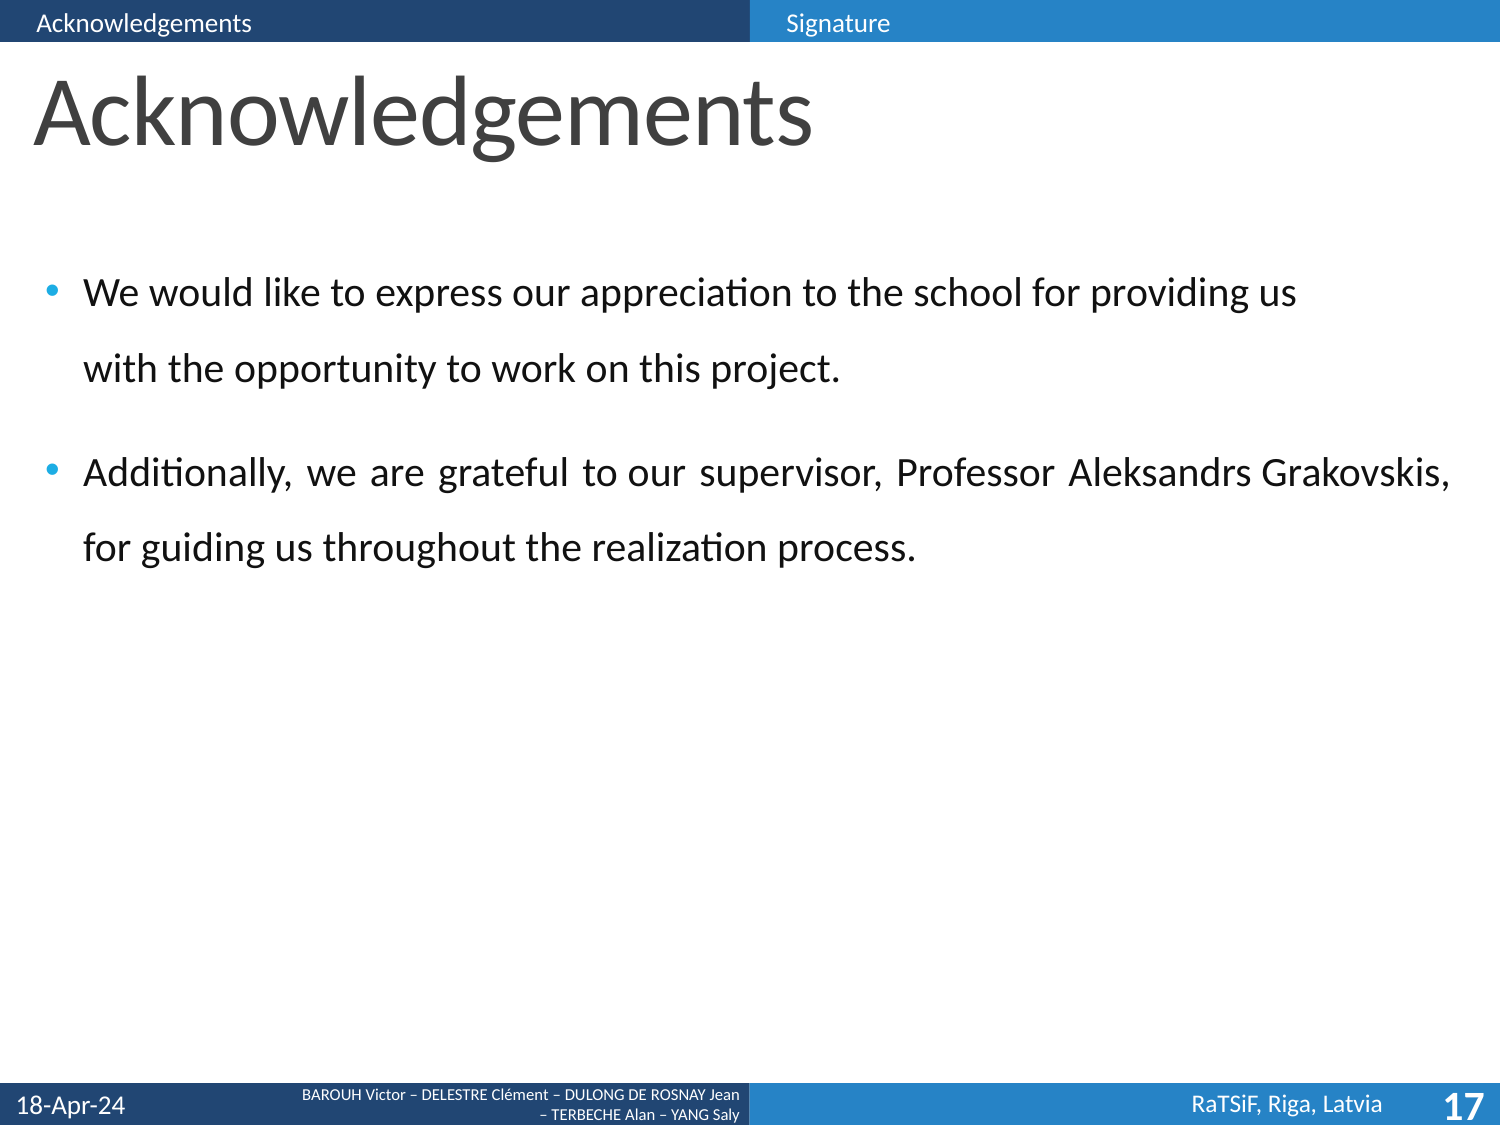

Acknowledgements
Signature
# Acknowledgements
We would like to express our appreciation to the school for providing us with the opportunity to work on this project.
Additionally, we are grateful to our supervisor, Professor Aleksandrs Grakovskis, for guiding us throughout the realization process.
18-Apr-24
17
BAROUH Victor – DELESTRE Clément – DULONG DE ROSNAY Jean – TERBECHE Alan – YANG Saly​